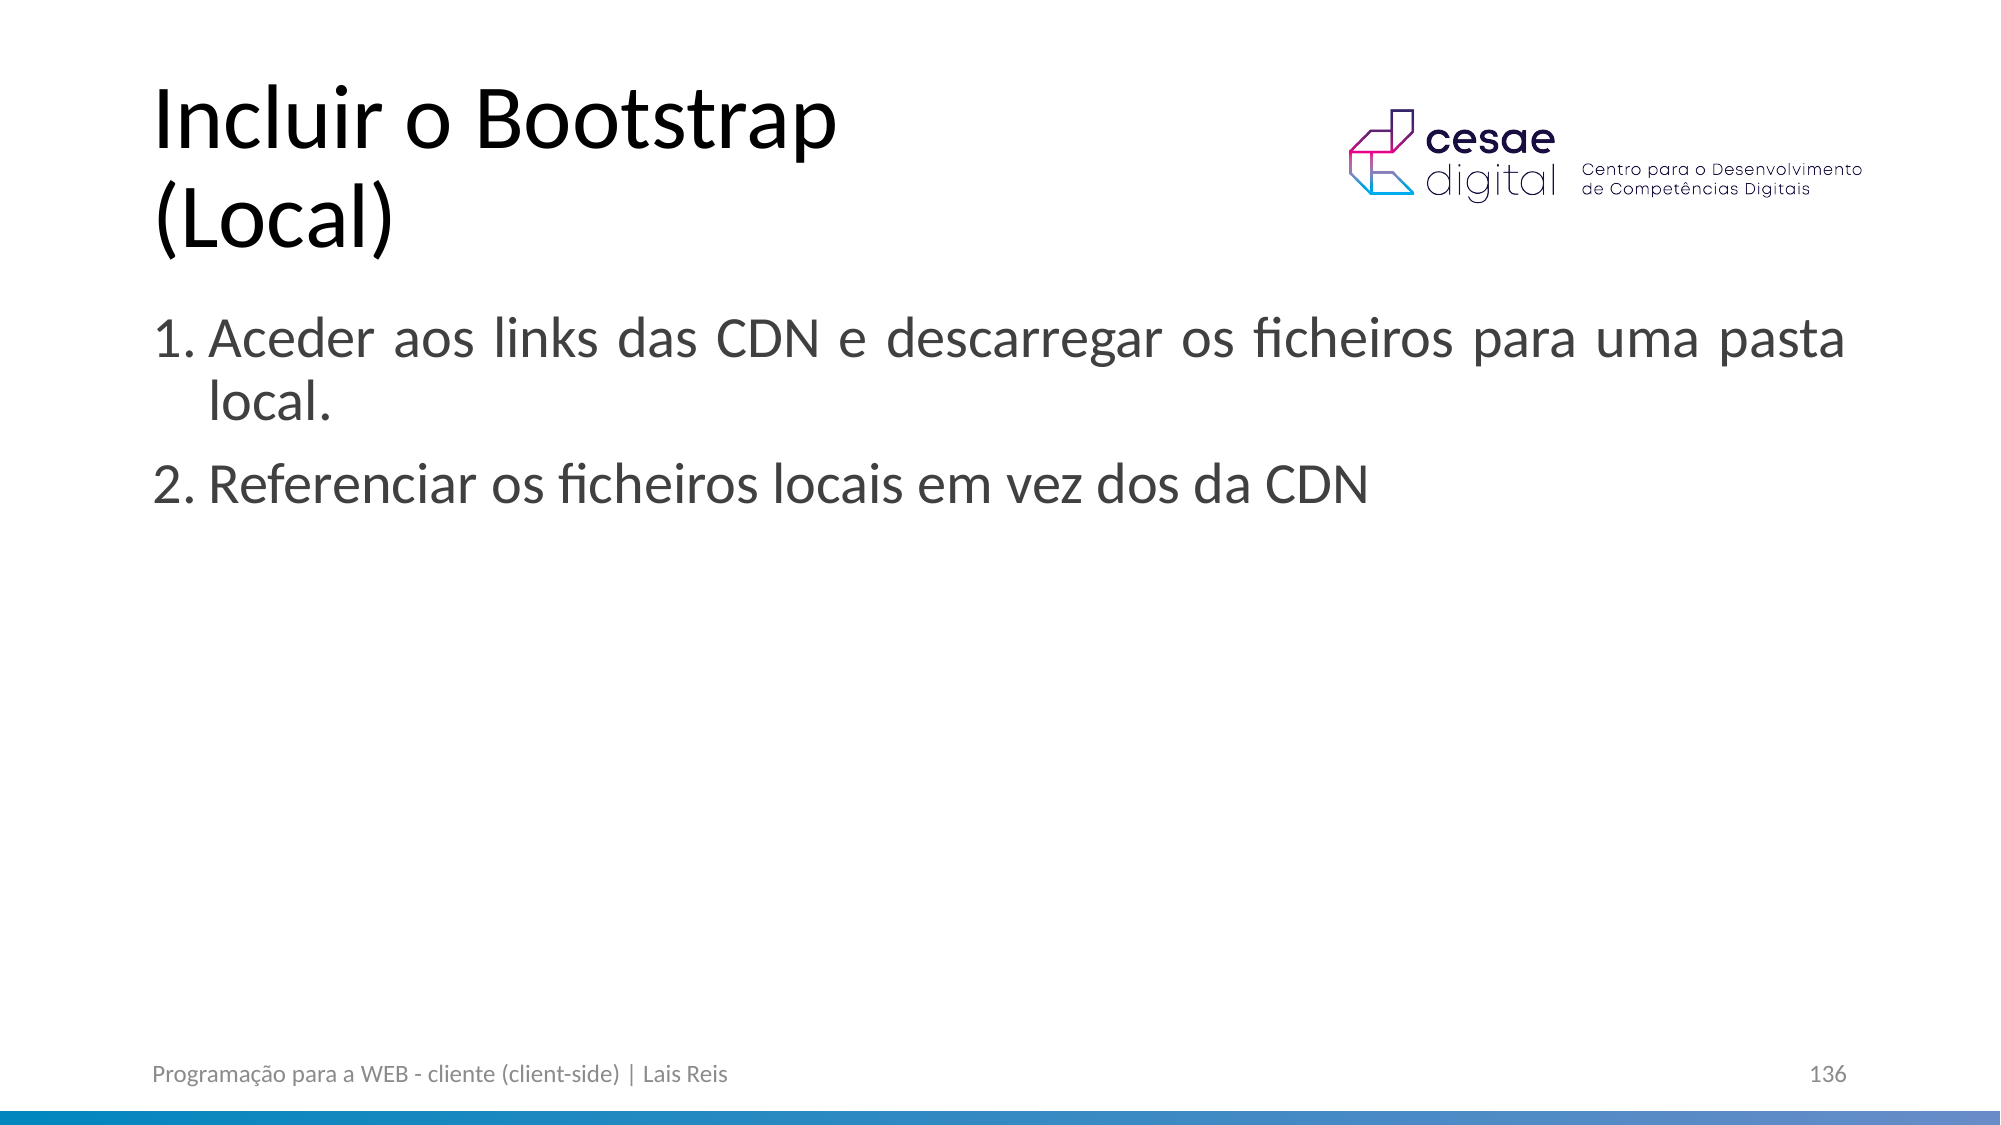

# Incluir o Bootstrap (Local)
Aceder aos links das CDN e descarregar os ficheiros para uma pasta local.
Referenciar os ficheiros locais em vez dos da CDN
Programação para a WEB - cliente (client-side) | Lais Reis
136